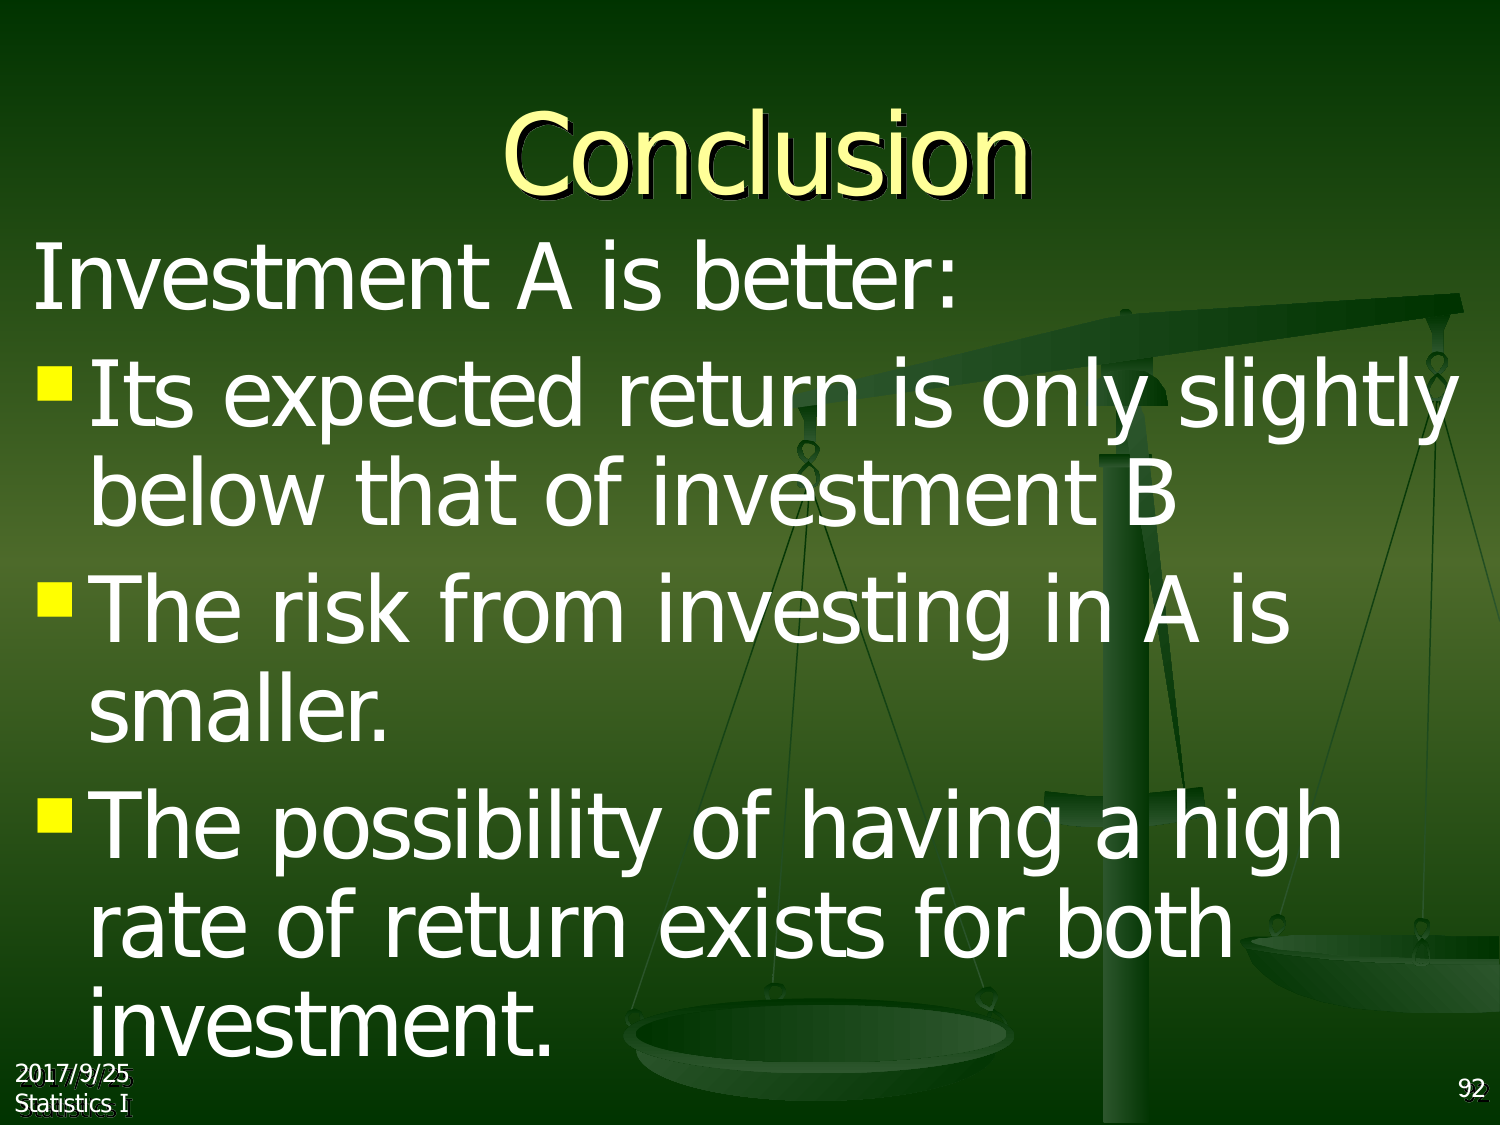

# Conclusion
Investment A is better:
Its expected return is only slightly below that of investment B
The risk from investing in A is smaller.
The possibility of having a high rate of return exists for both investment.
2017/9/25
Statistics I
92